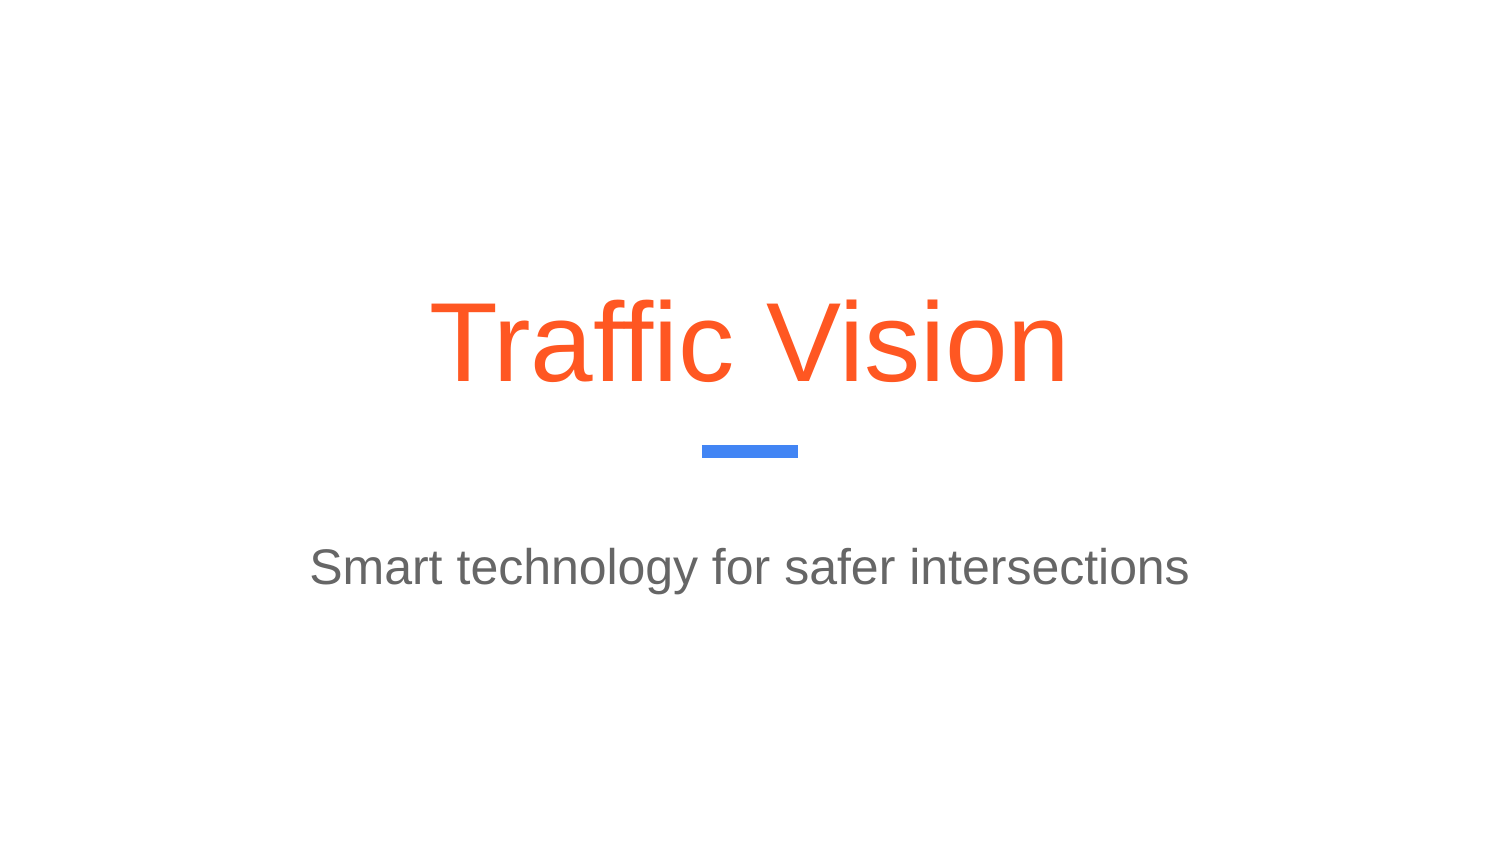

# Traffic Vision
Smart technology for safer intersections